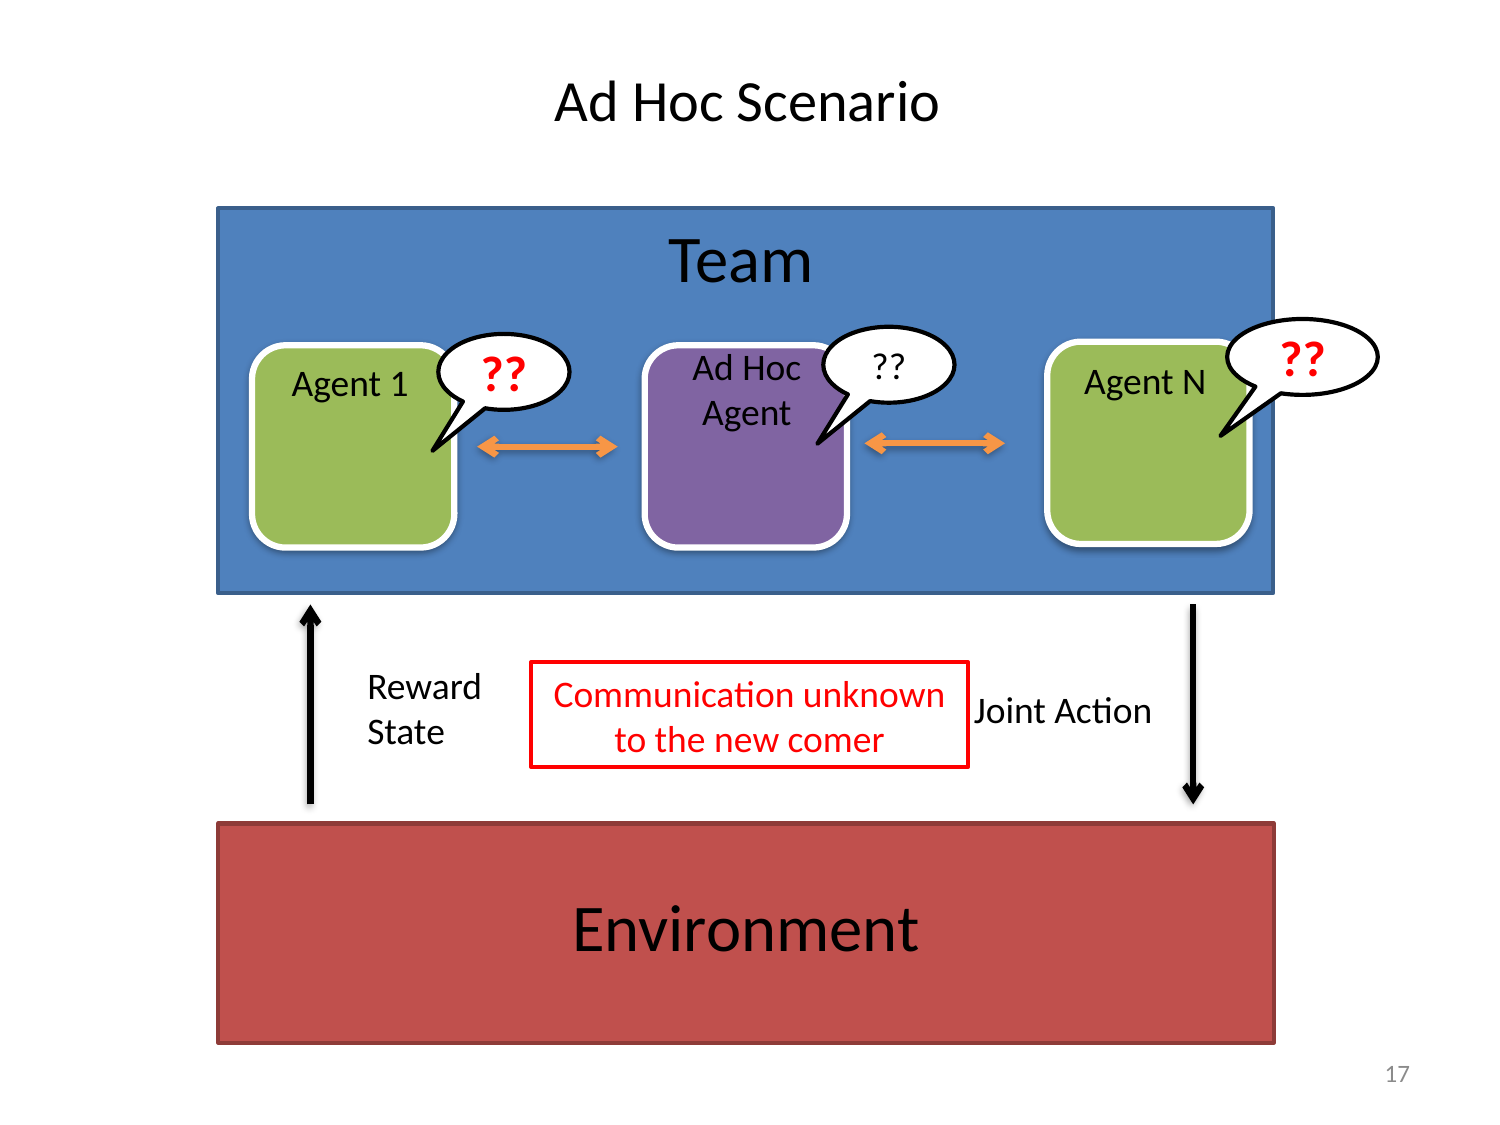

Ad Hoc Scenario

Team
??
??
??
Ad Hoc Agent

Agent N
Agent 1
Reward
State
Communication unknown to the new comer
Joint Action

Environment
17